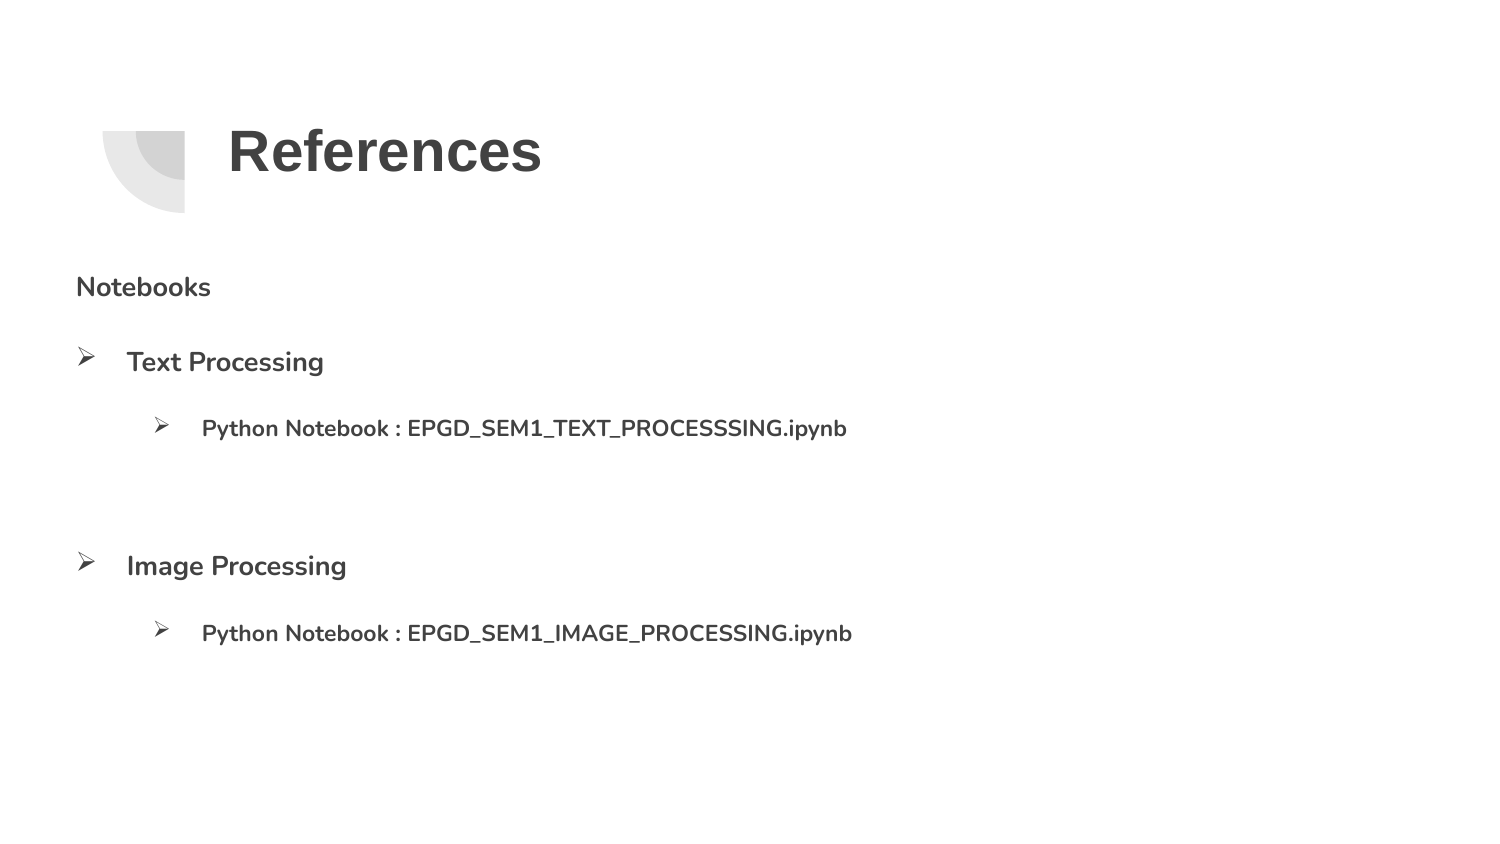

# References
Notebooks

Text Processing
Python Notebook : EPGD_SEM1_TEXT_PROCESSSING.ipynb

Image Processing
Python Notebook : EPGD_SEM1_IMAGE_PROCESSING.ipynb